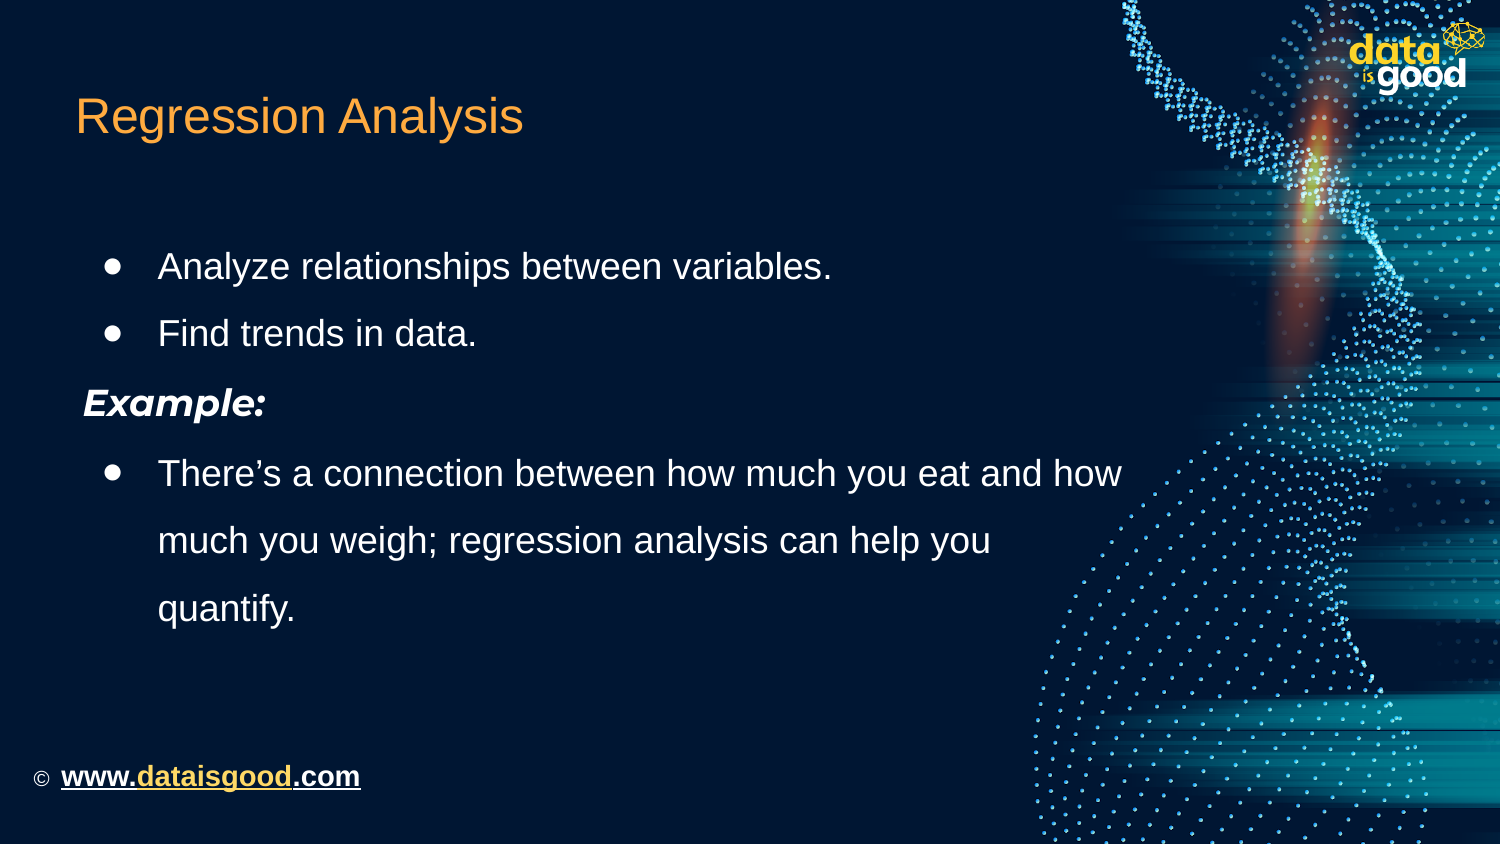

# Regression Analysis
Analyze relationships between variables.
Find trends in data.
Example:
There’s a connection between how much you eat and how much you weigh; regression analysis can help you quantify.